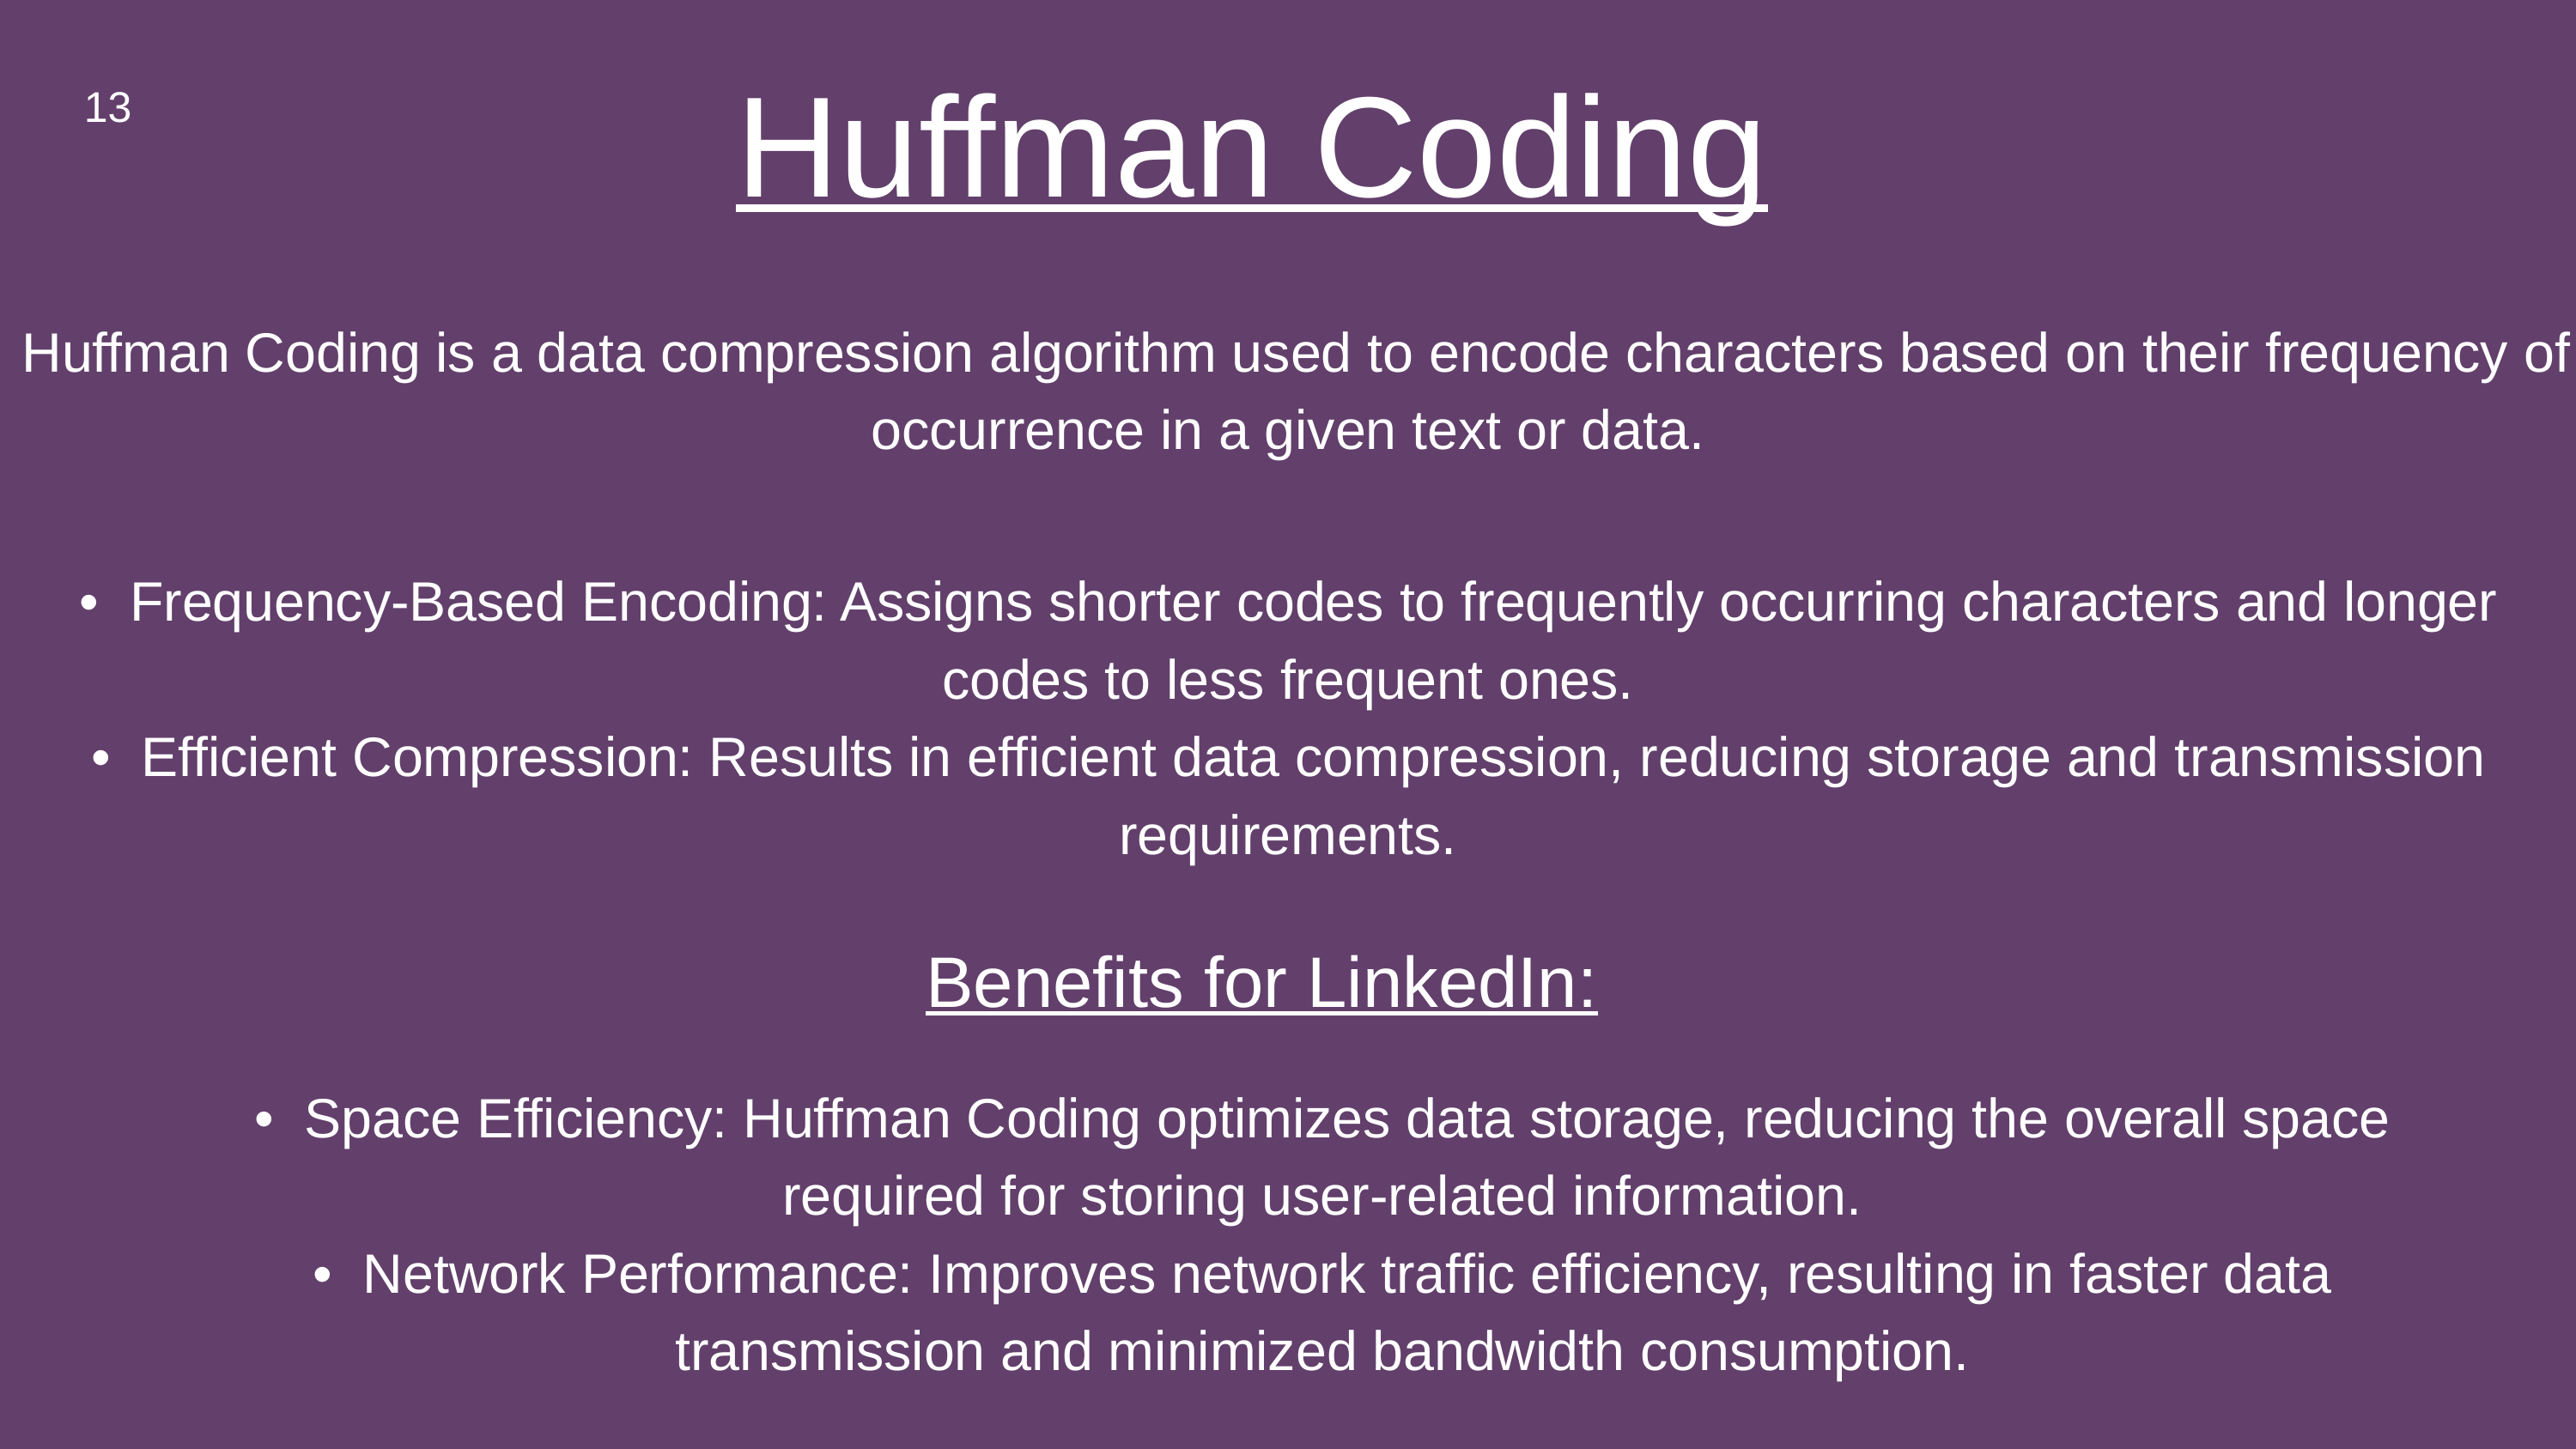

Huffman Coding
13
 ⁠Huffman Coding is a data compression algorithm used to encode characters based on their frequency of occurrence in a given text or data.

•⁠  ⁠Frequency-Based Encoding: Assigns shorter codes to frequently occurring characters and longer codes to less frequent ones.
•⁠  ⁠Efficient Compression: Results in efficient data compression, reducing storage and transmission requirements.

 Benefits for LinkedIn:
•⁠  ⁠Space Efficiency: Huffman Coding optimizes data storage, reducing the overall space required for storing user-related information.
•⁠  ⁠Network Performance: Improves network traffic efficiency, resulting in faster data transmission and minimized bandwidth consumption.